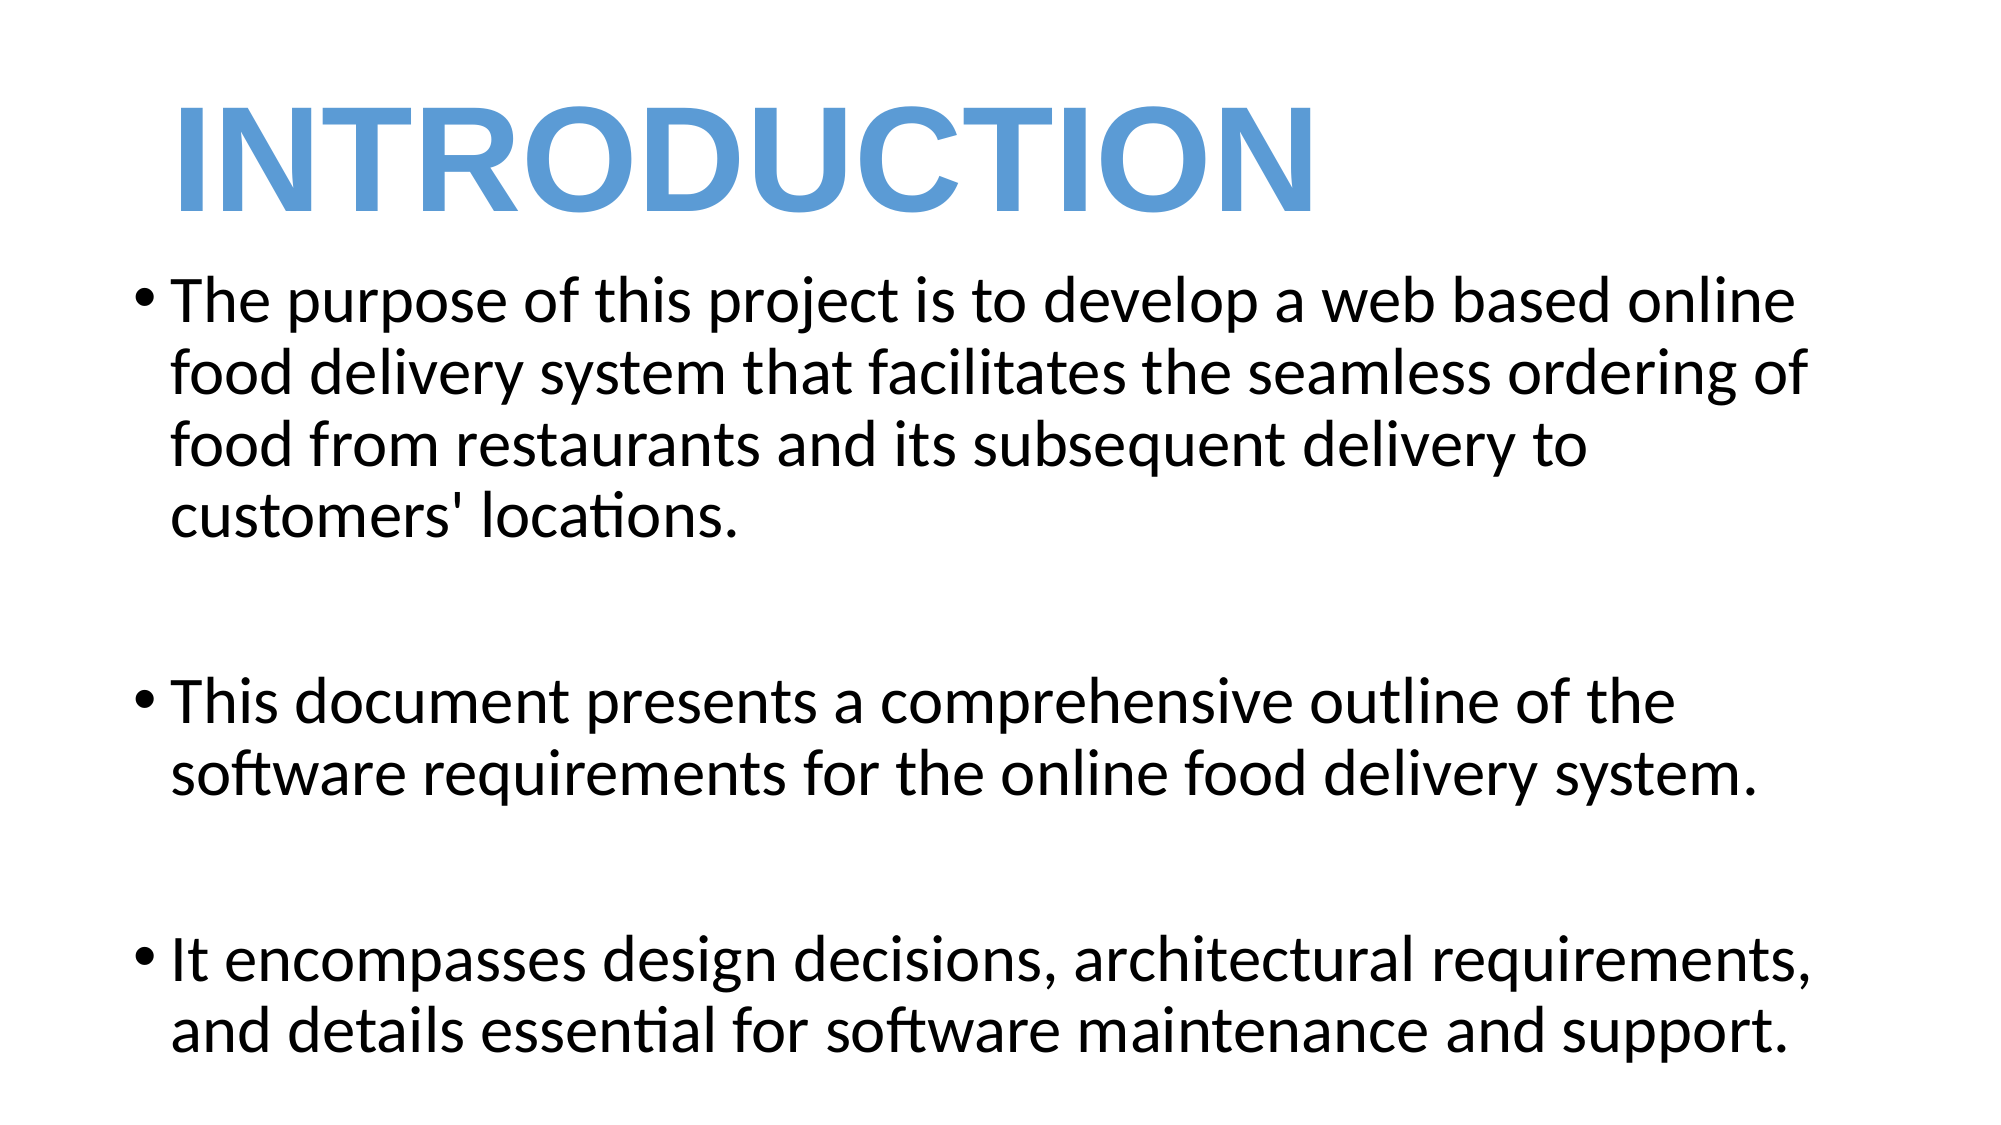

# INTRODUCTION
The purpose of this project is to develop a web based online food delivery system that facilitates the seamless ordering of food from restaurants and its subsequent delivery to customers' locations.

This document presents a comprehensive outline of the software requirements for the online food delivery system.

It encompasses design decisions, architectural requirements, and details essential for software maintenance and support.